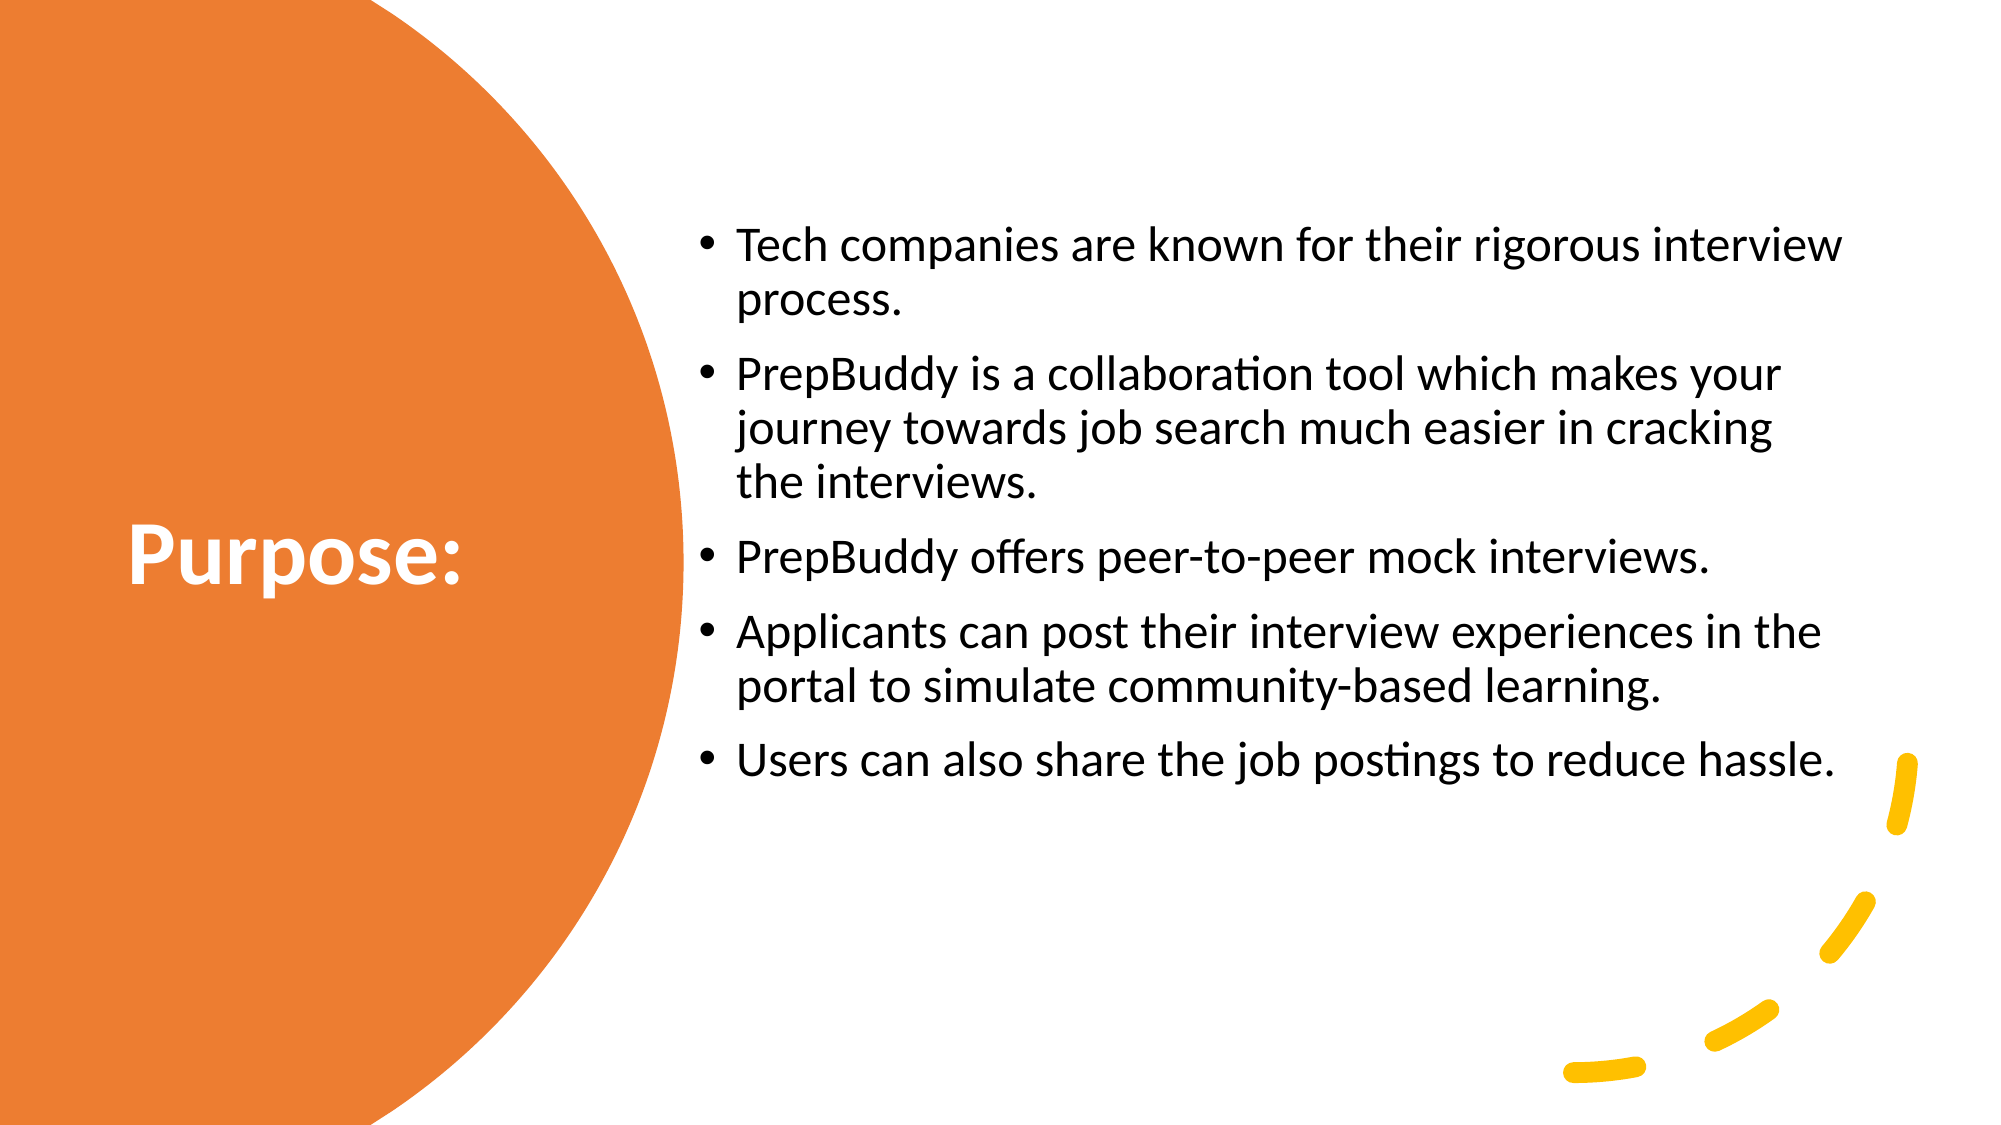

Tech companies are known for their rigorous interview process.
PrepBuddy is a collaboration tool which makes your journey towards job search much easier in cracking the interviews.
PrepBuddy offers peer-to-peer mock interviews.
Applicants can post their interview experiences in the portal to simulate community-based learning.
Users can also share the job postings to reduce hassle.

# Purpose: